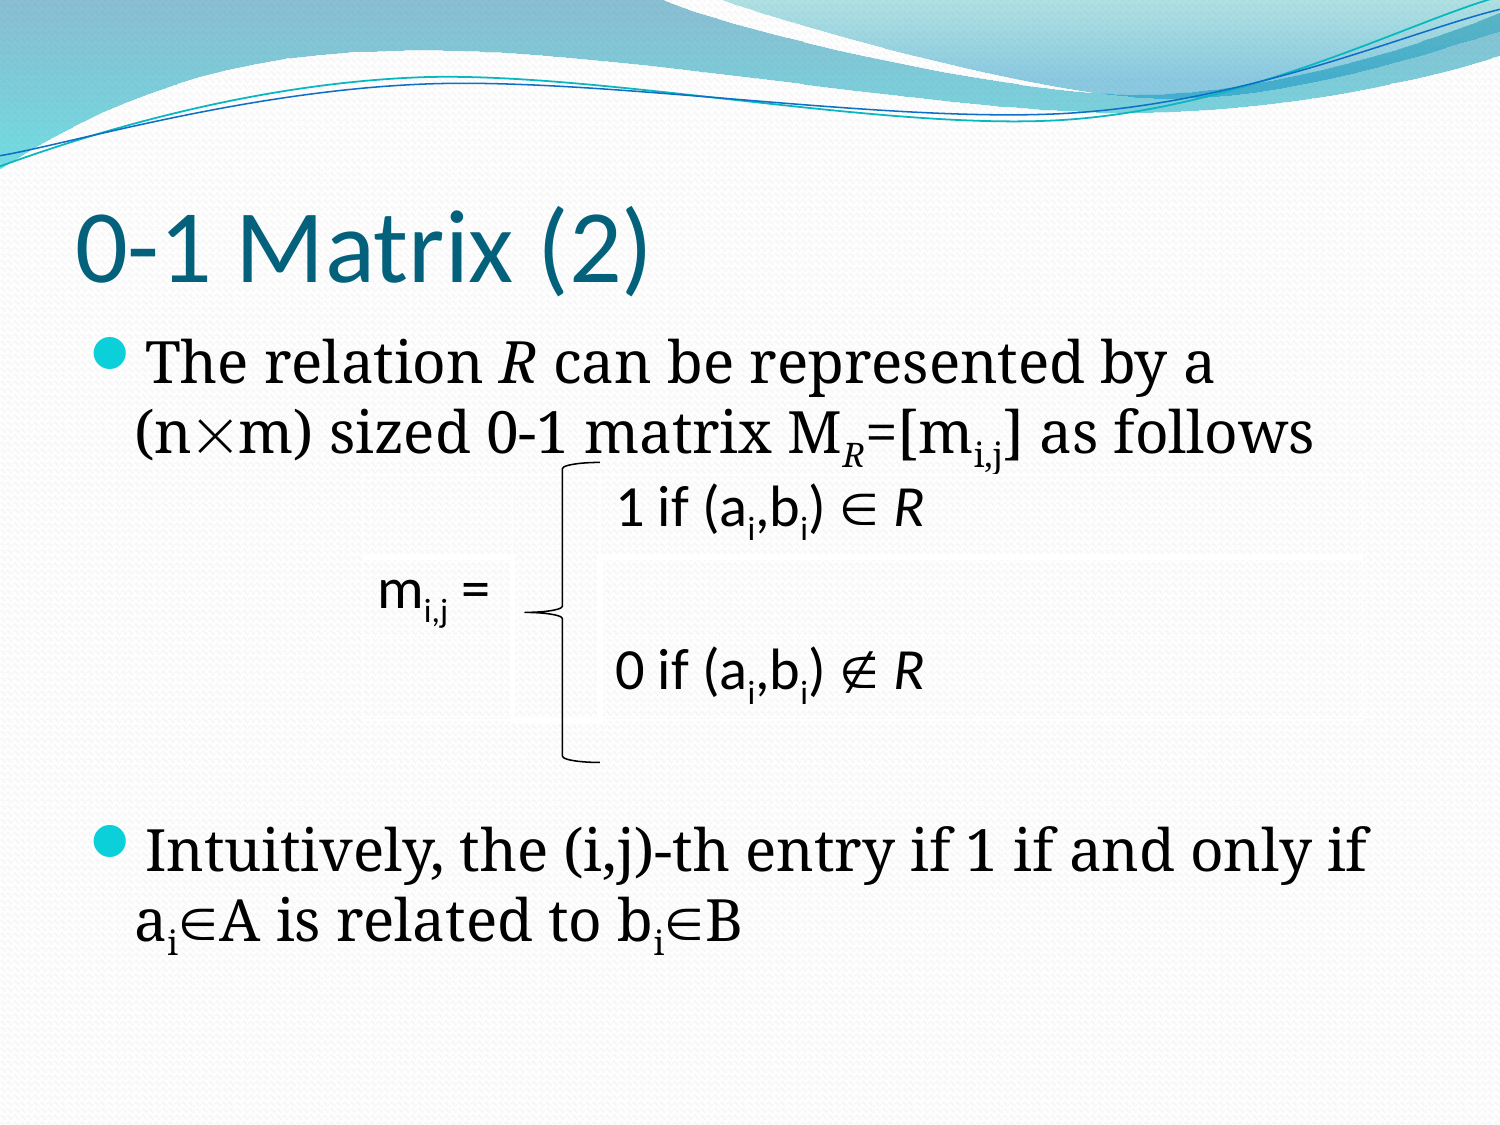

# 0-1 Matrix (2)
The relation R can be represented by a (n×m) sized 0-1 matrix MR=[mi,j] as follows

Intuitively, the (i,j)-th entry if 1 if and only if ai∈A is related to bi∈B

|  |  | 1 if (ai,bi) ∈ R |
| --- | --- | --- |
| mi,j = |  |  |
|  |  | 0 if (ai,bi) ∉ R |